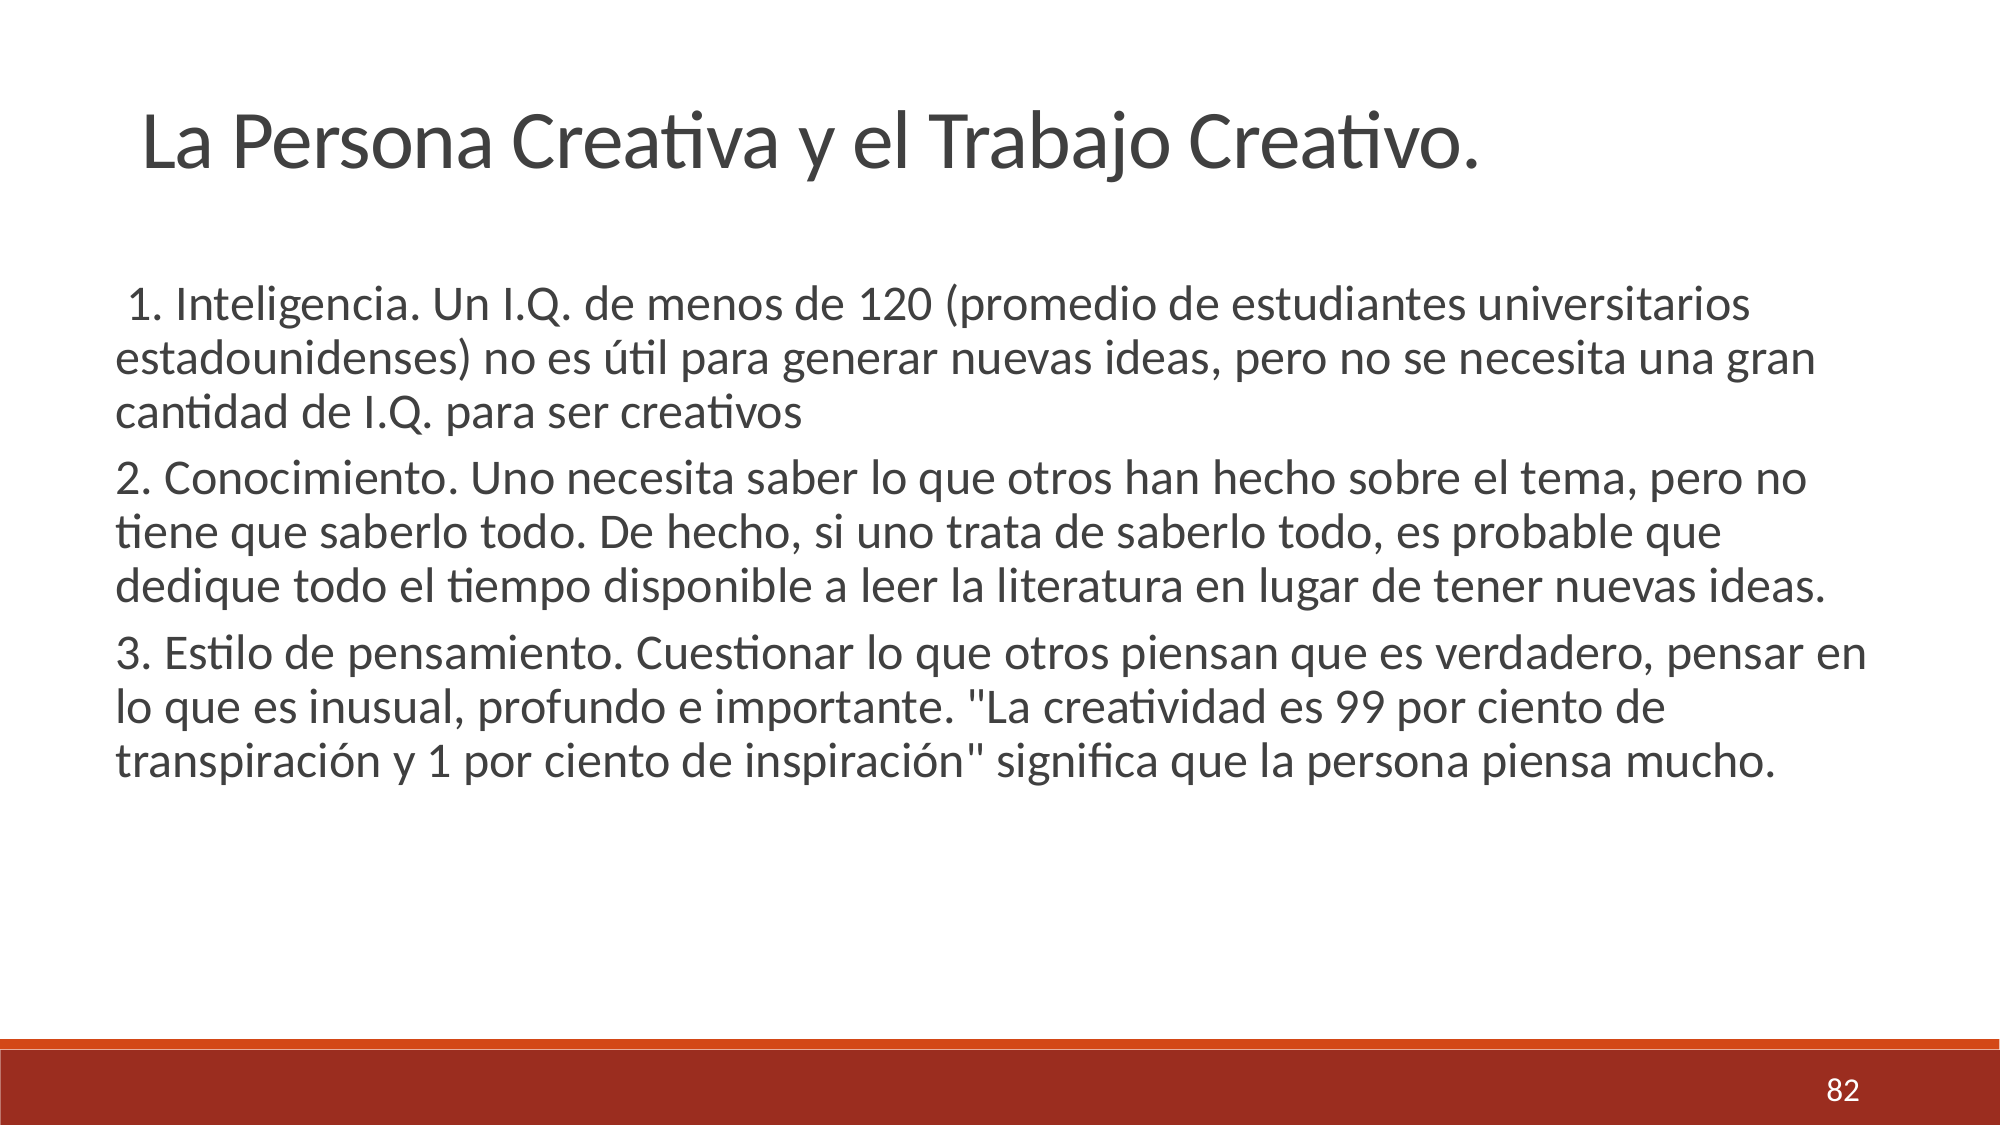

La Persona Creativa y el Trabajo Creativo.
 1. Inteligencia. Un I.Q. de menos de 120 (promedio de estudiantes universitarios estadounidenses) no es útil para generar nuevas ideas, pero no se necesita una gran cantidad de I.Q. para ser creativos
2. Conocimiento. Uno necesita saber lo que otros han hecho sobre el tema, pero no tiene que saberlo todo. De hecho, si uno trata de saberlo todo, es probable que dedique todo el tiempo disponible a leer la literatura en lugar de tener nuevas ideas.
3. Estilo de pensamiento. Cuestionar lo que otros piensan que es verdadero, pensar en lo que es inusual, profundo e importante. "La creatividad es 99 por ciento de transpiración y 1 por ciento de inspiración" significa que la persona piensa mucho.
82